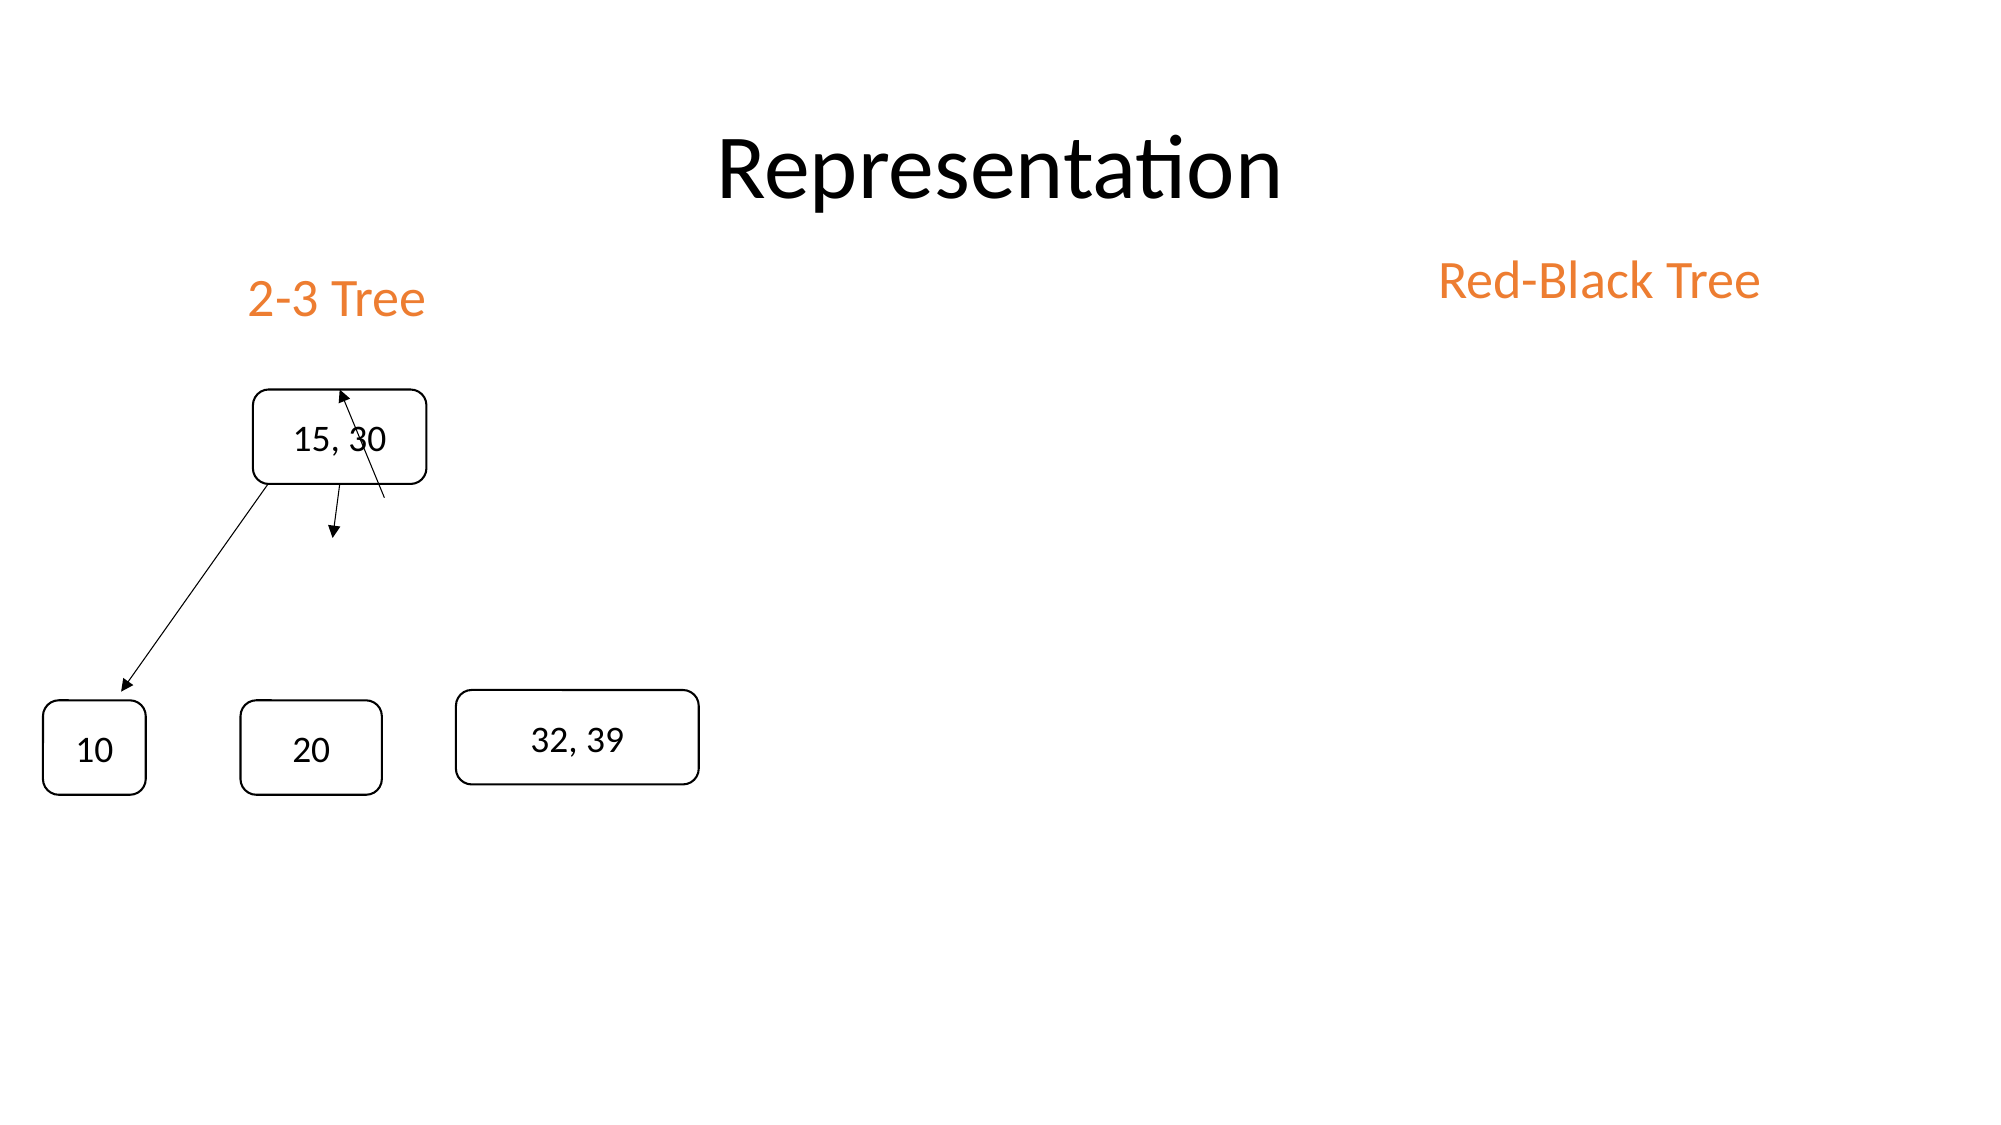

# Representation
Red-Black Tree
2-3 Tree
15, 30
32, 39
10
20